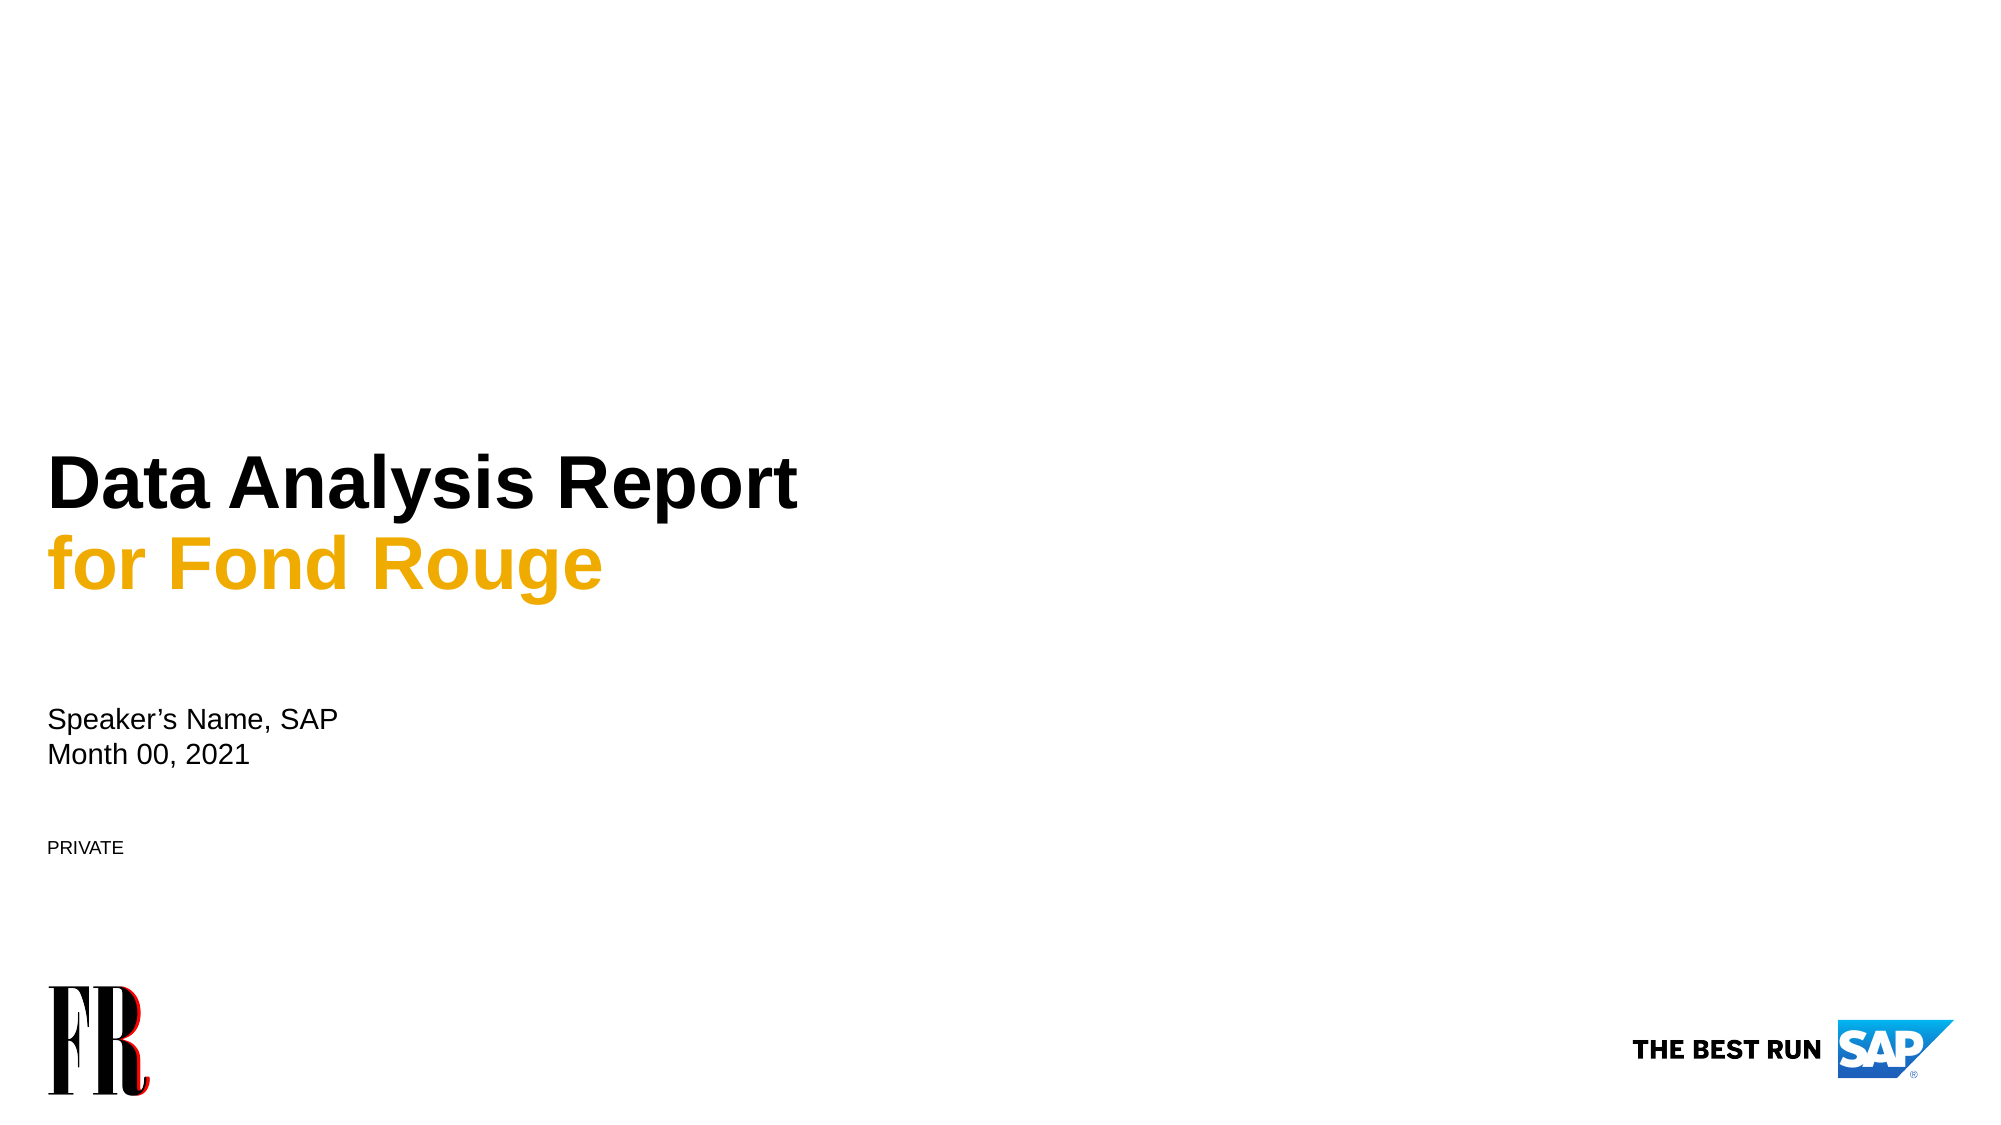

# Data Analysis Report for Fond Rouge
Speaker’s Name, SAP
Month 00, 2021